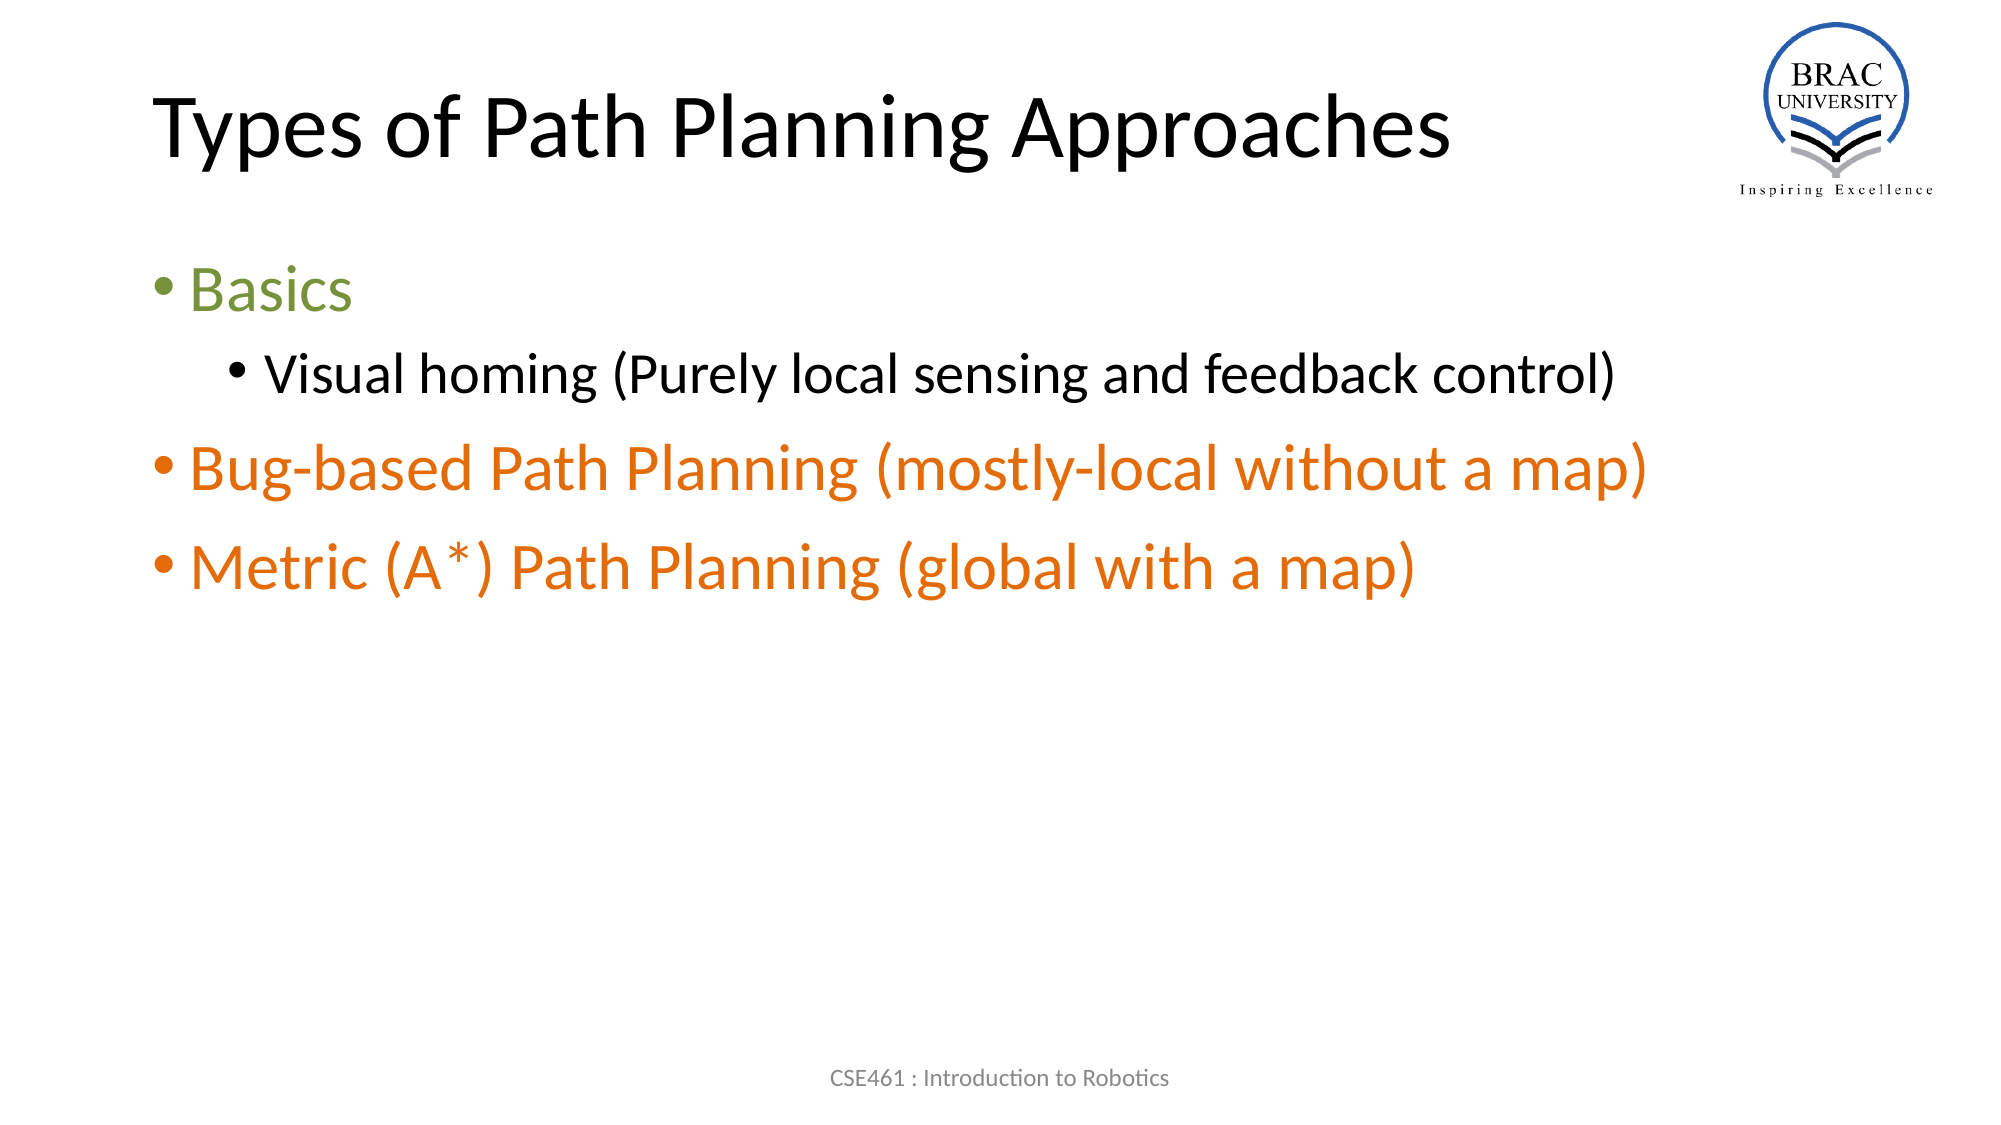

# Types of Path Planning Approaches
Basics
Visual homing (Purely local sensing and feedback control)
Bug-based Path Planning (mostly-local without a map)
Metric (A*) Path Planning (global with a map)
CSE461 : Introduction to Robotics
20